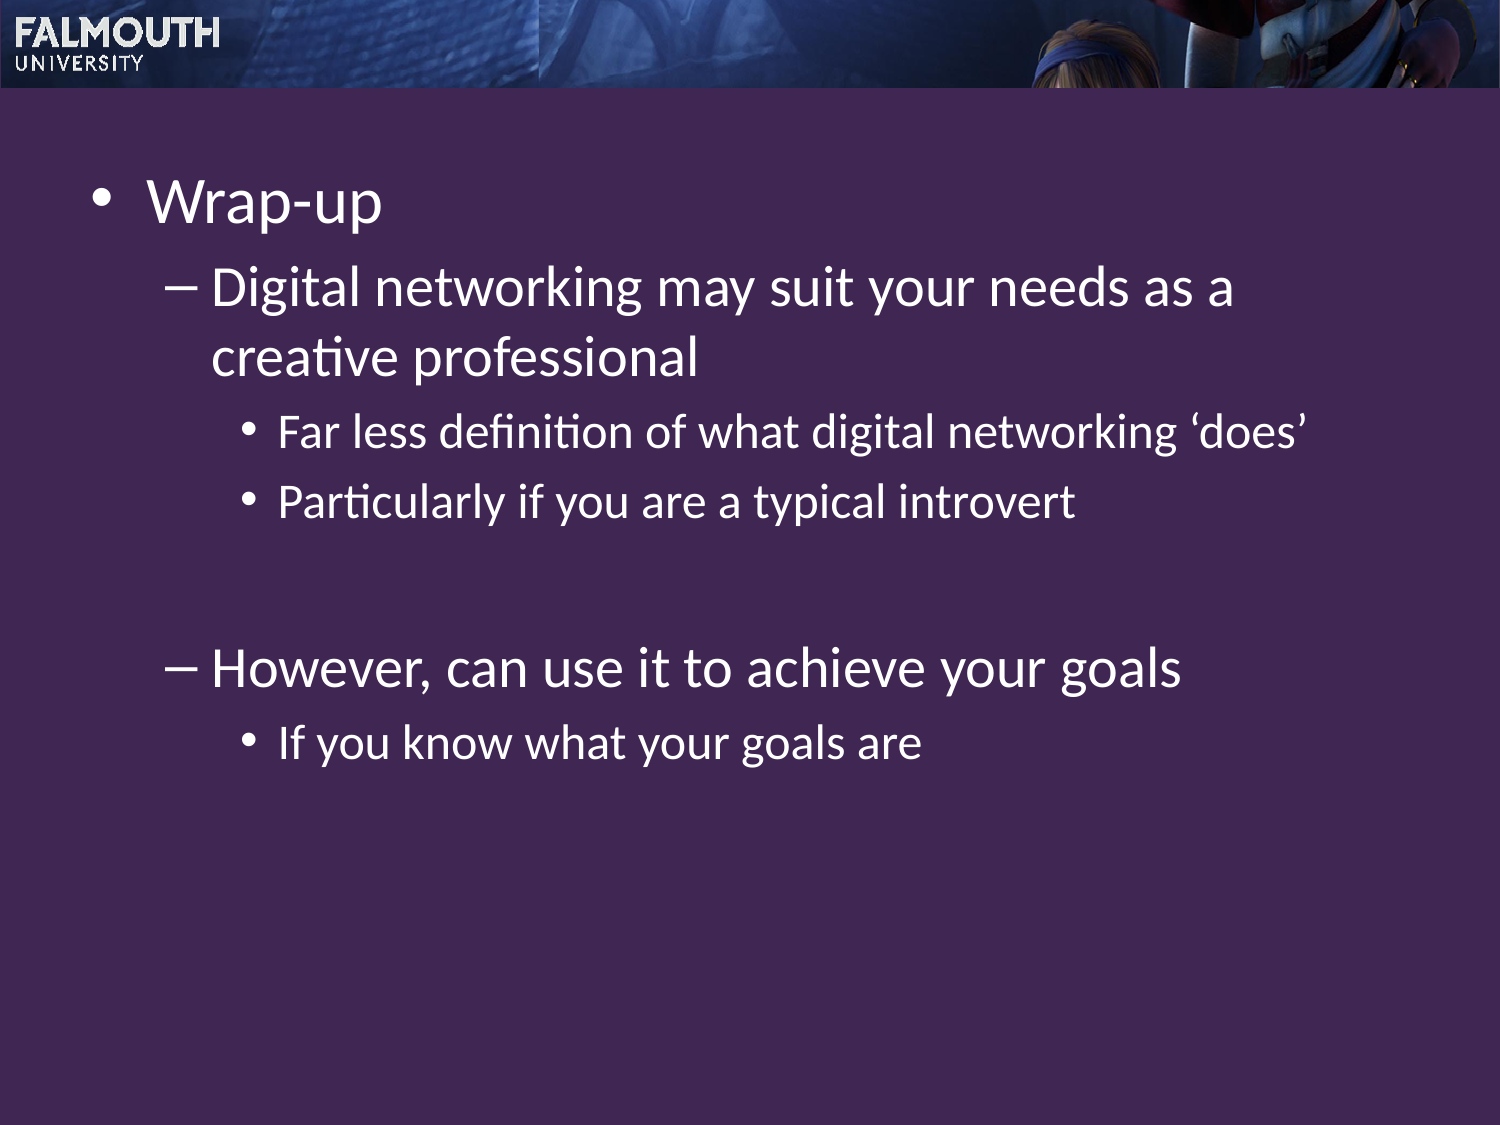

Wrap-up
Digital networking may suit your needs as a creative professional
Far less definition of what digital networking ‘does’
Particularly if you are a typical introvert

However, can use it to achieve your goals
If you know what your goals are